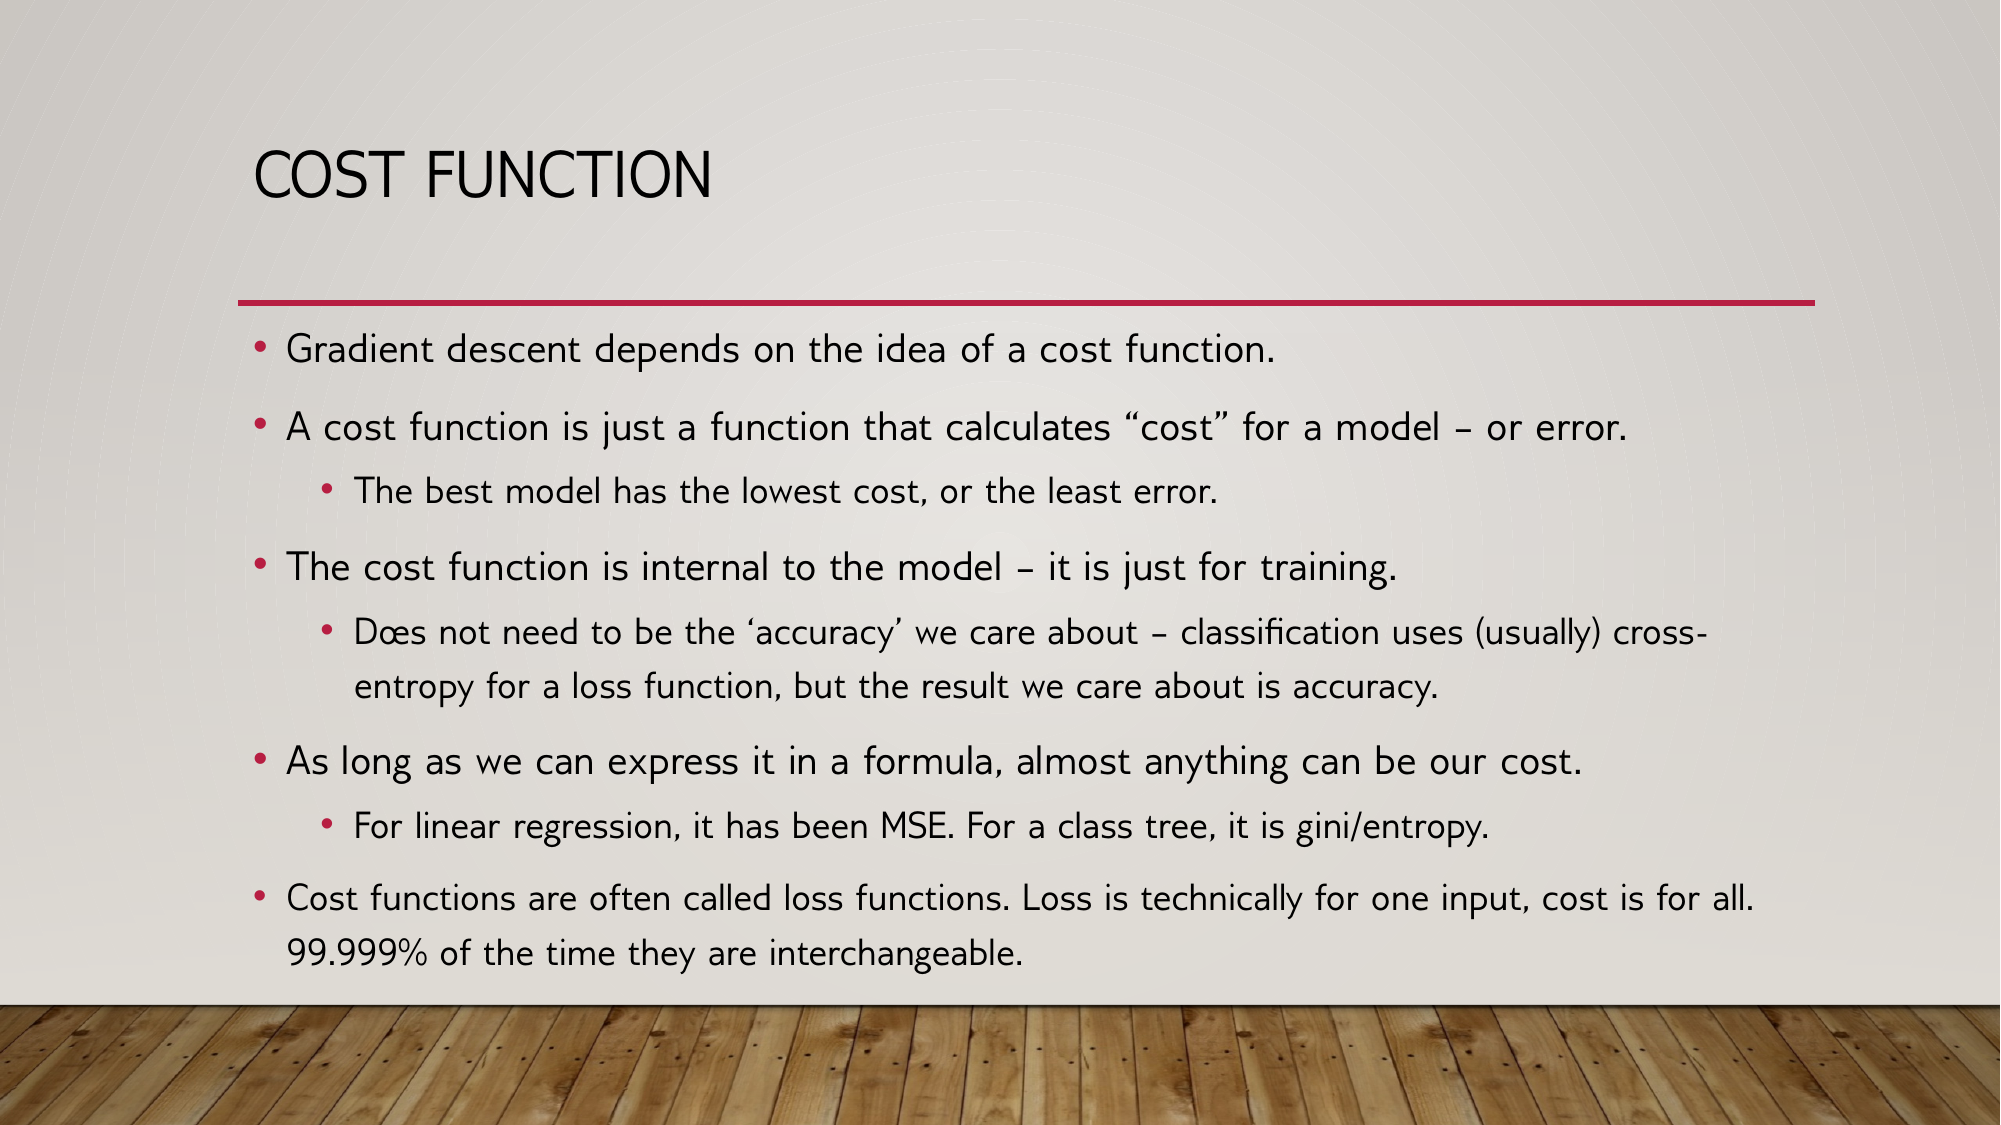

# Cost Function
Gradient descent depends on the idea of a cost function.
A cost function is just a function that calculates “cost” for a model – or error.
The best model has the lowest cost, or the least error.
The cost function is internal to the model – it is just for training.
Does not need to be the ‘accuracy’ we care about – classification uses (usually) cross-entropy for a loss function, but the result we care about is accuracy.
As long as we can express it in a formula, almost anything can be our cost.
For linear regression, it has been MSE. For a class tree, it is gini/entropy.
Cost functions are often called loss functions. Loss is technically for one input, cost is for all. 99.999% of the time they are interchangeable.